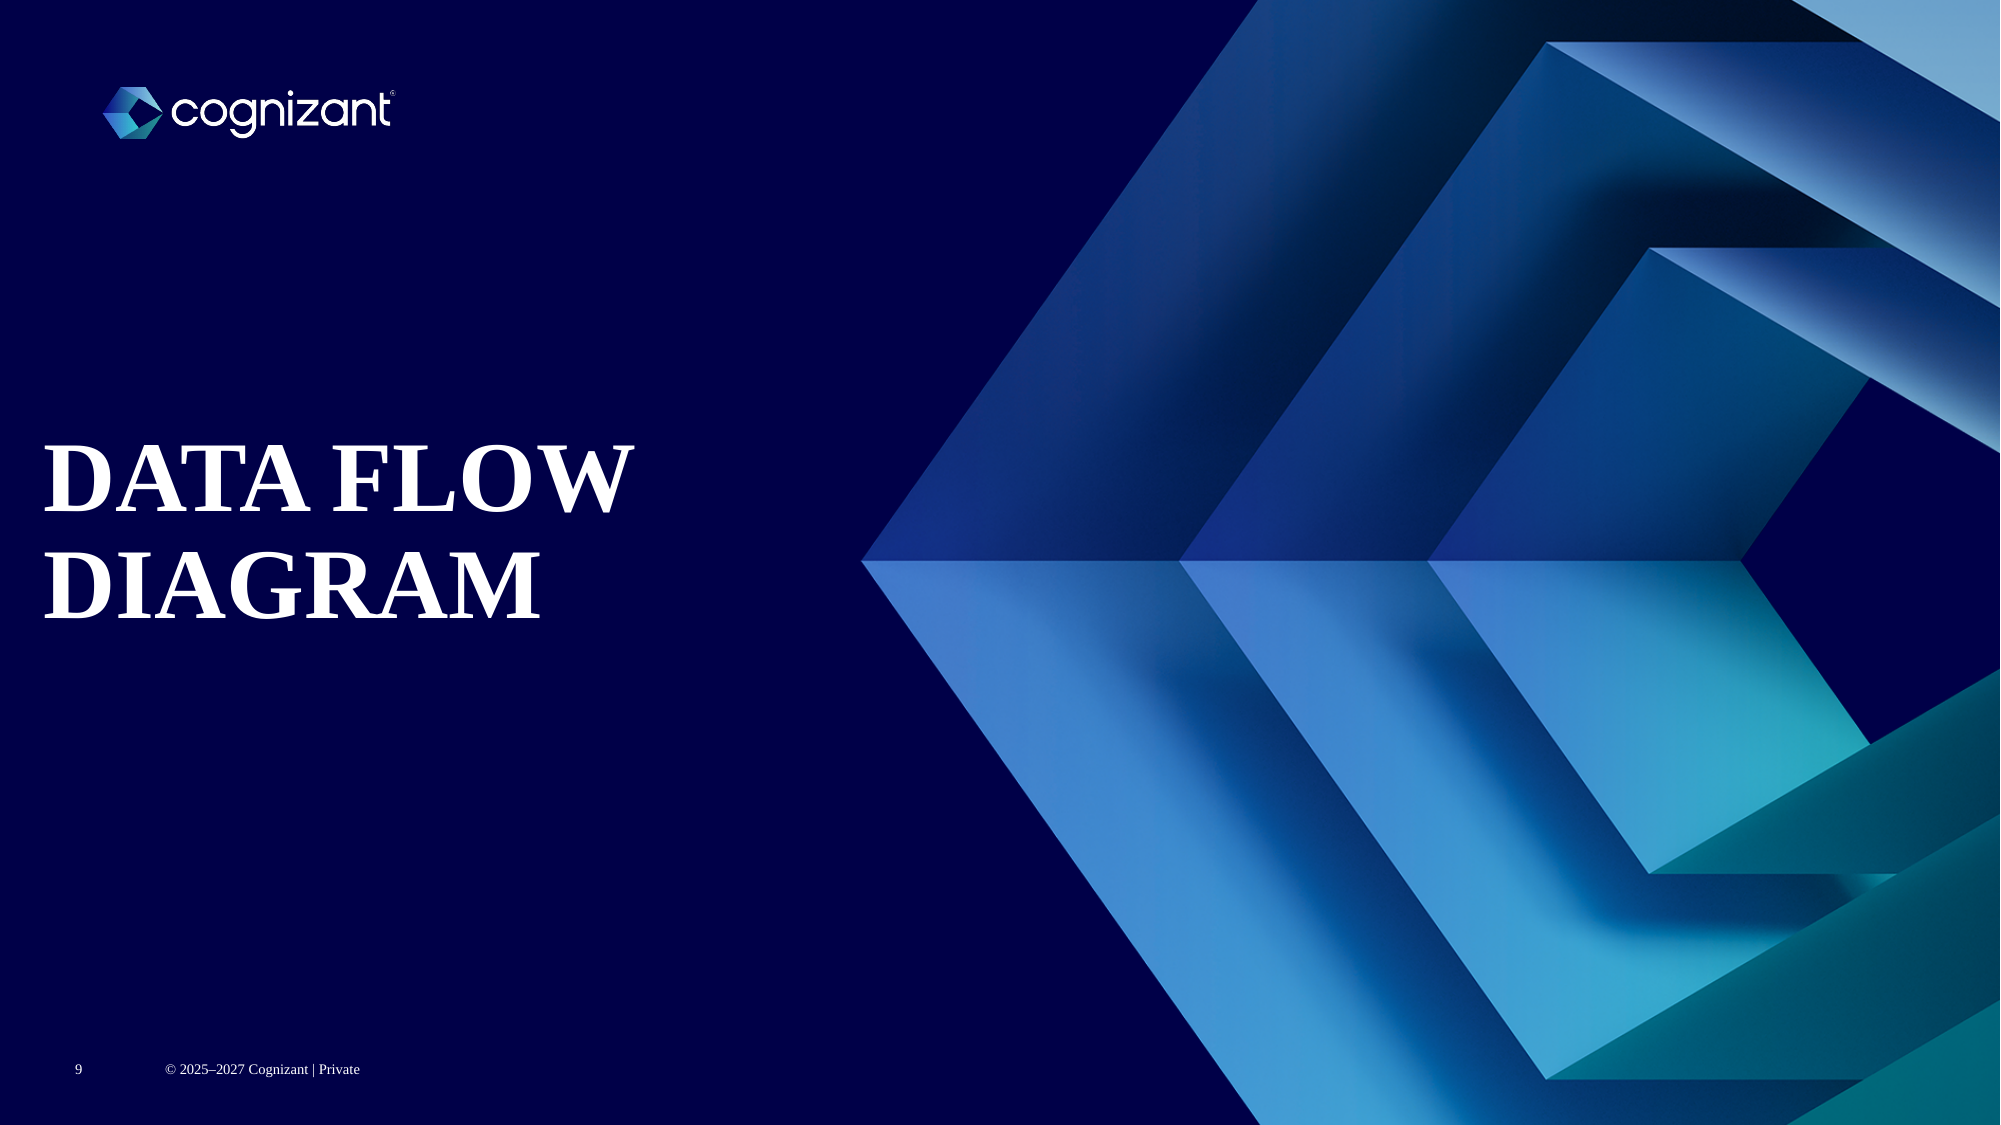

# DATA FLOW DIAGRAM

9
© 2025–2027 Cognizant | Private